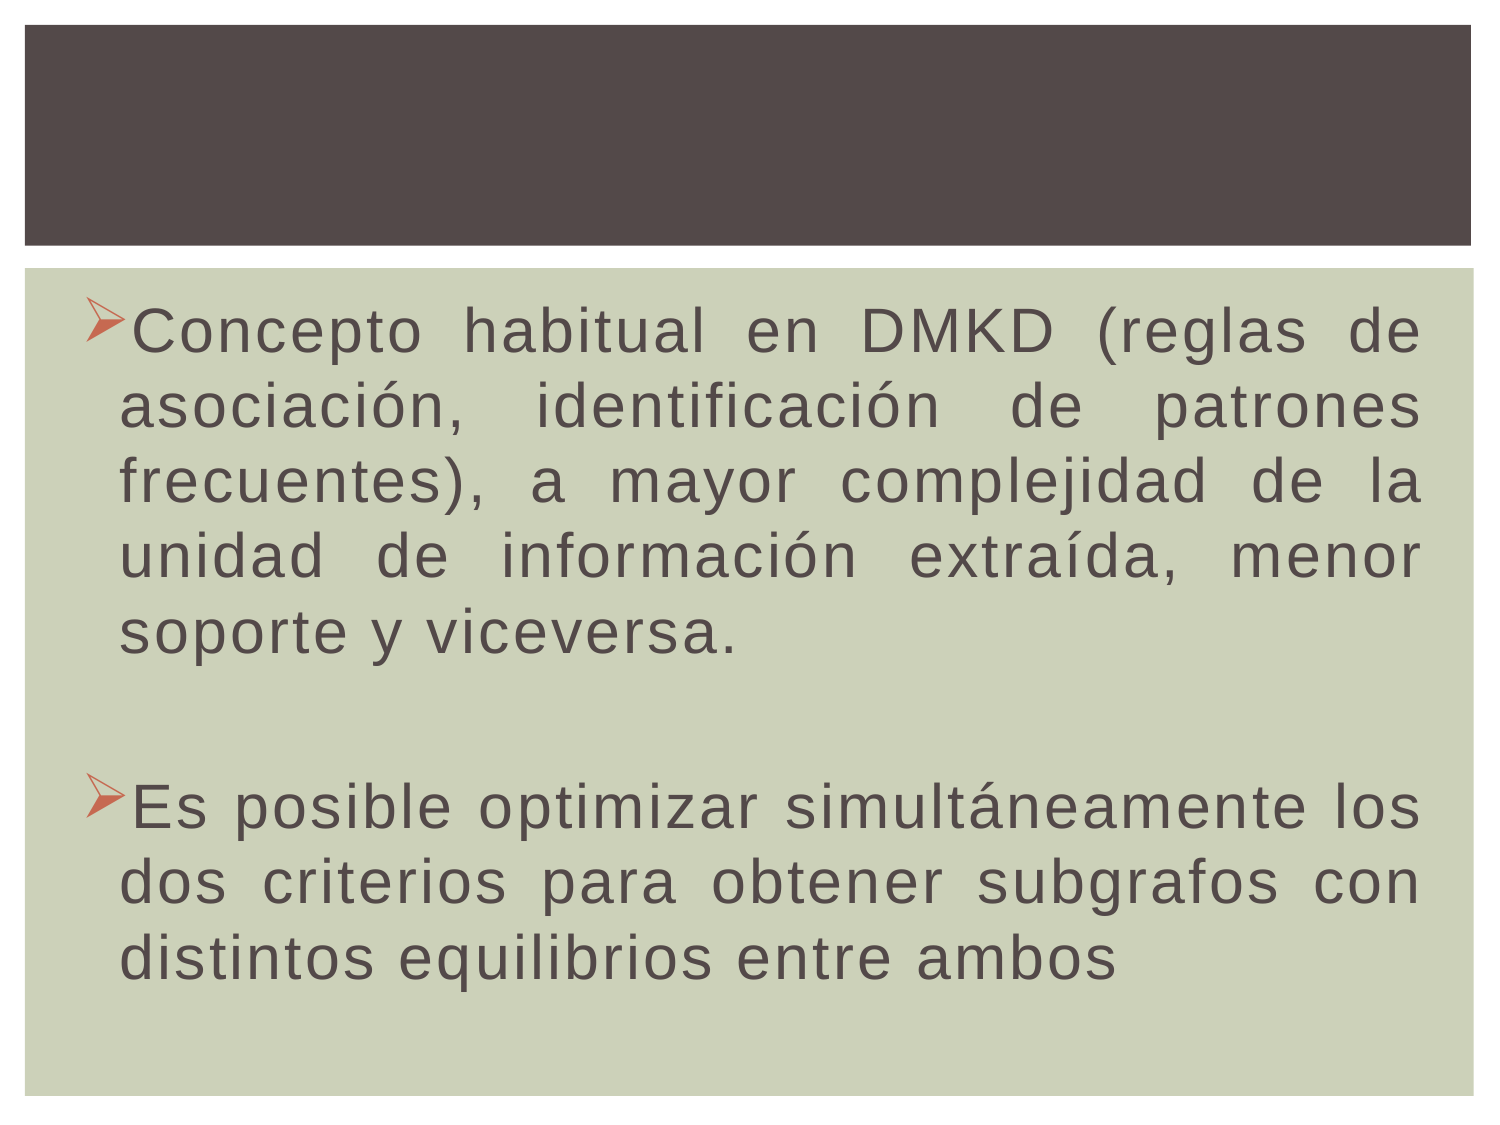

#
Concepto habitual en DMKD (reglas de asociación, identificación de patrones frecuentes), a mayor complejidad de la unidad de información extraída, menor soporte y viceversa.

Es posible optimizar simultáneamente los dos criterios para obtener subgrafos con distintos equilibrios entre ambos